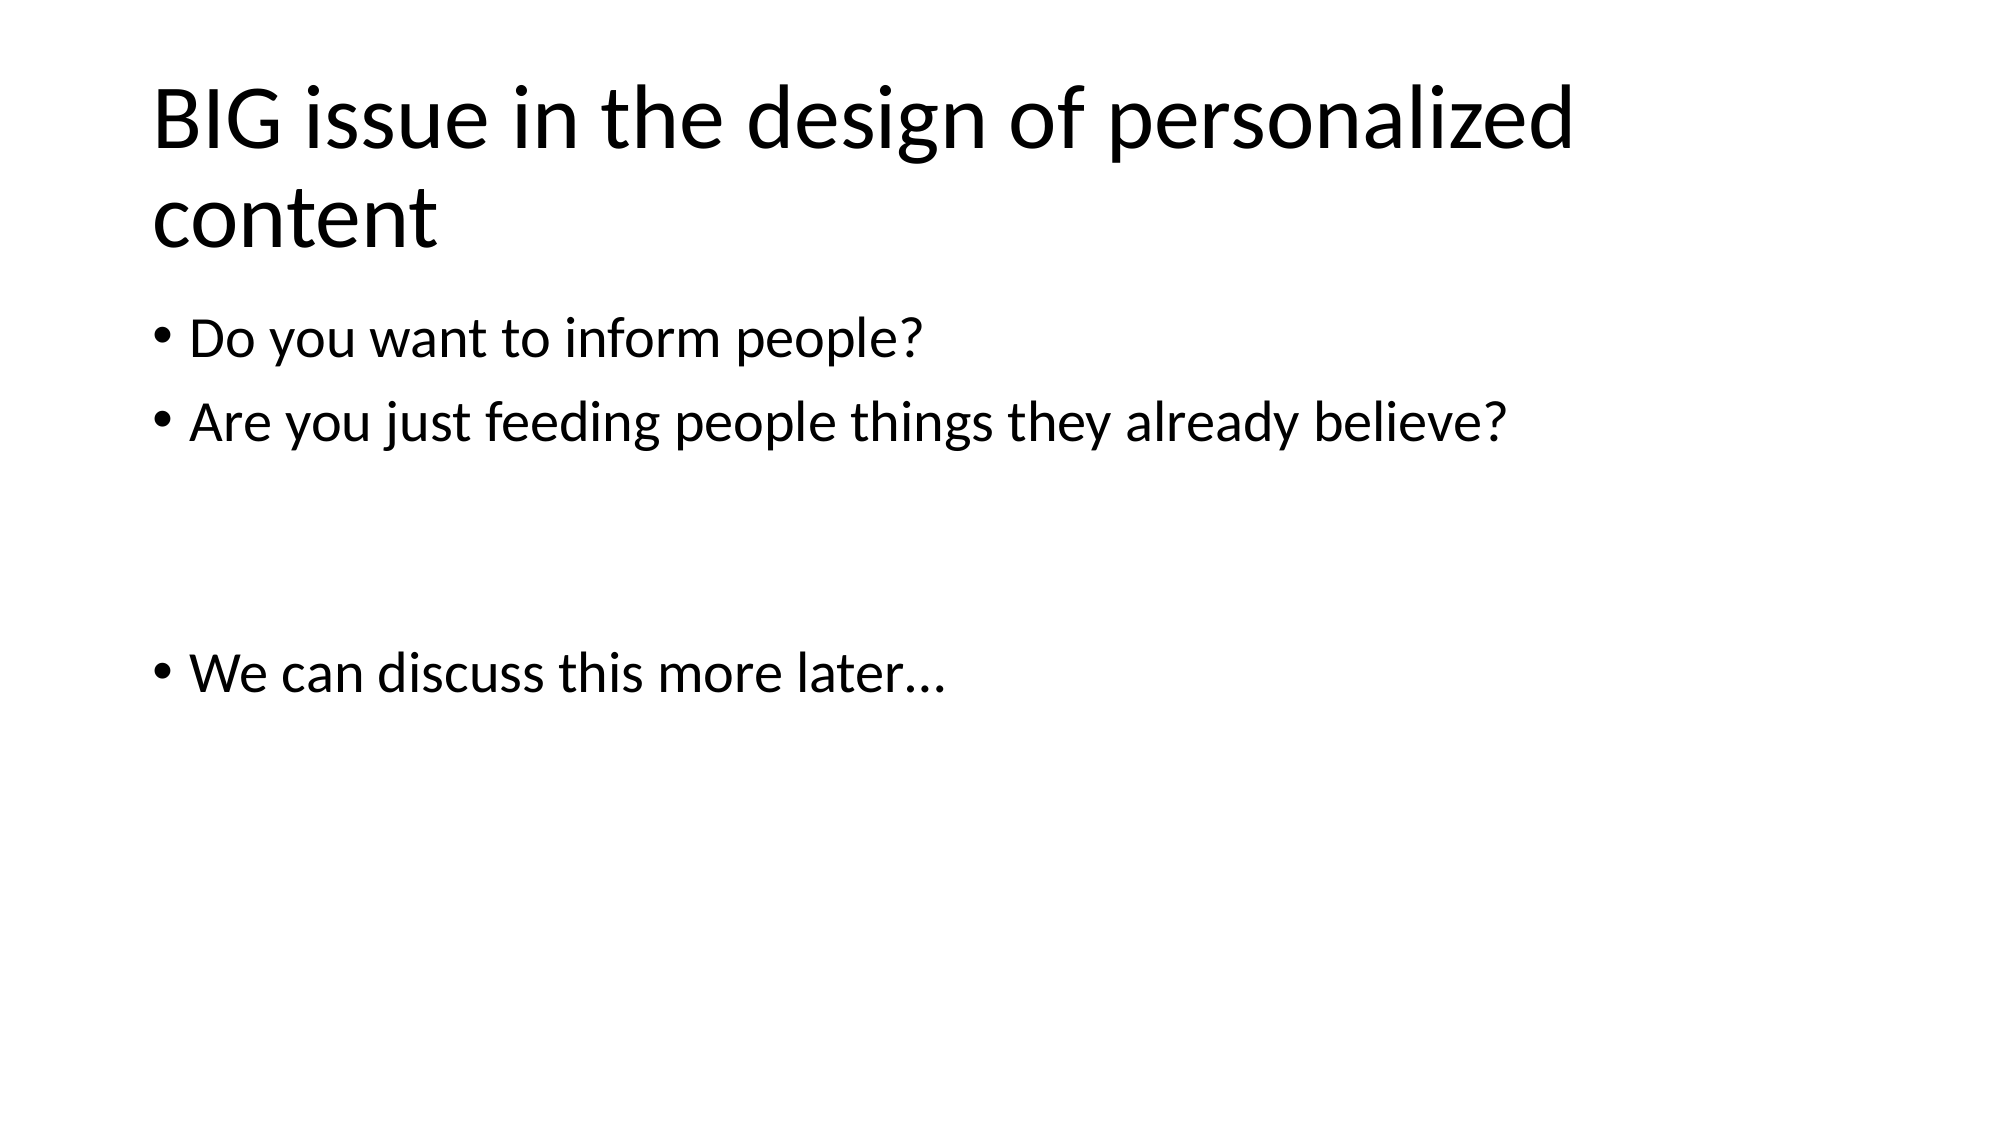

# BIG issue in the design of personalized content
Do you want to inform people?
Are you just feeding people things they already believe?

We can discuss this more later…